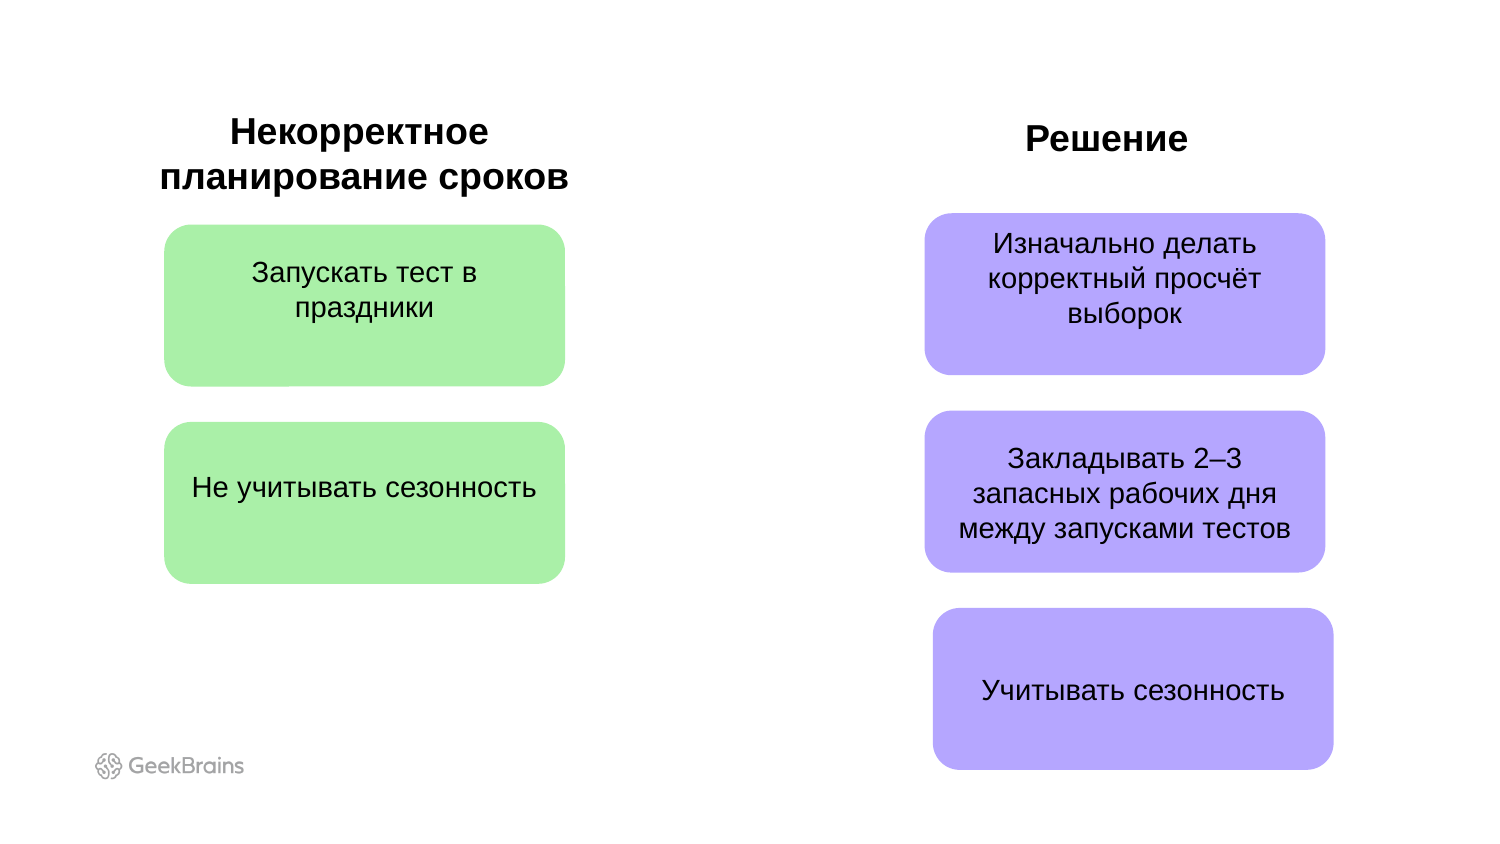

# Некорректное
планирование сроков

Решение

Изначально делать корректный просчёт выборок

Запускать тест в праздники

Закладывать 2–3 запасных рабочих дня между запусками тестов
Не учитывать сезонность

Учитывать сезонность